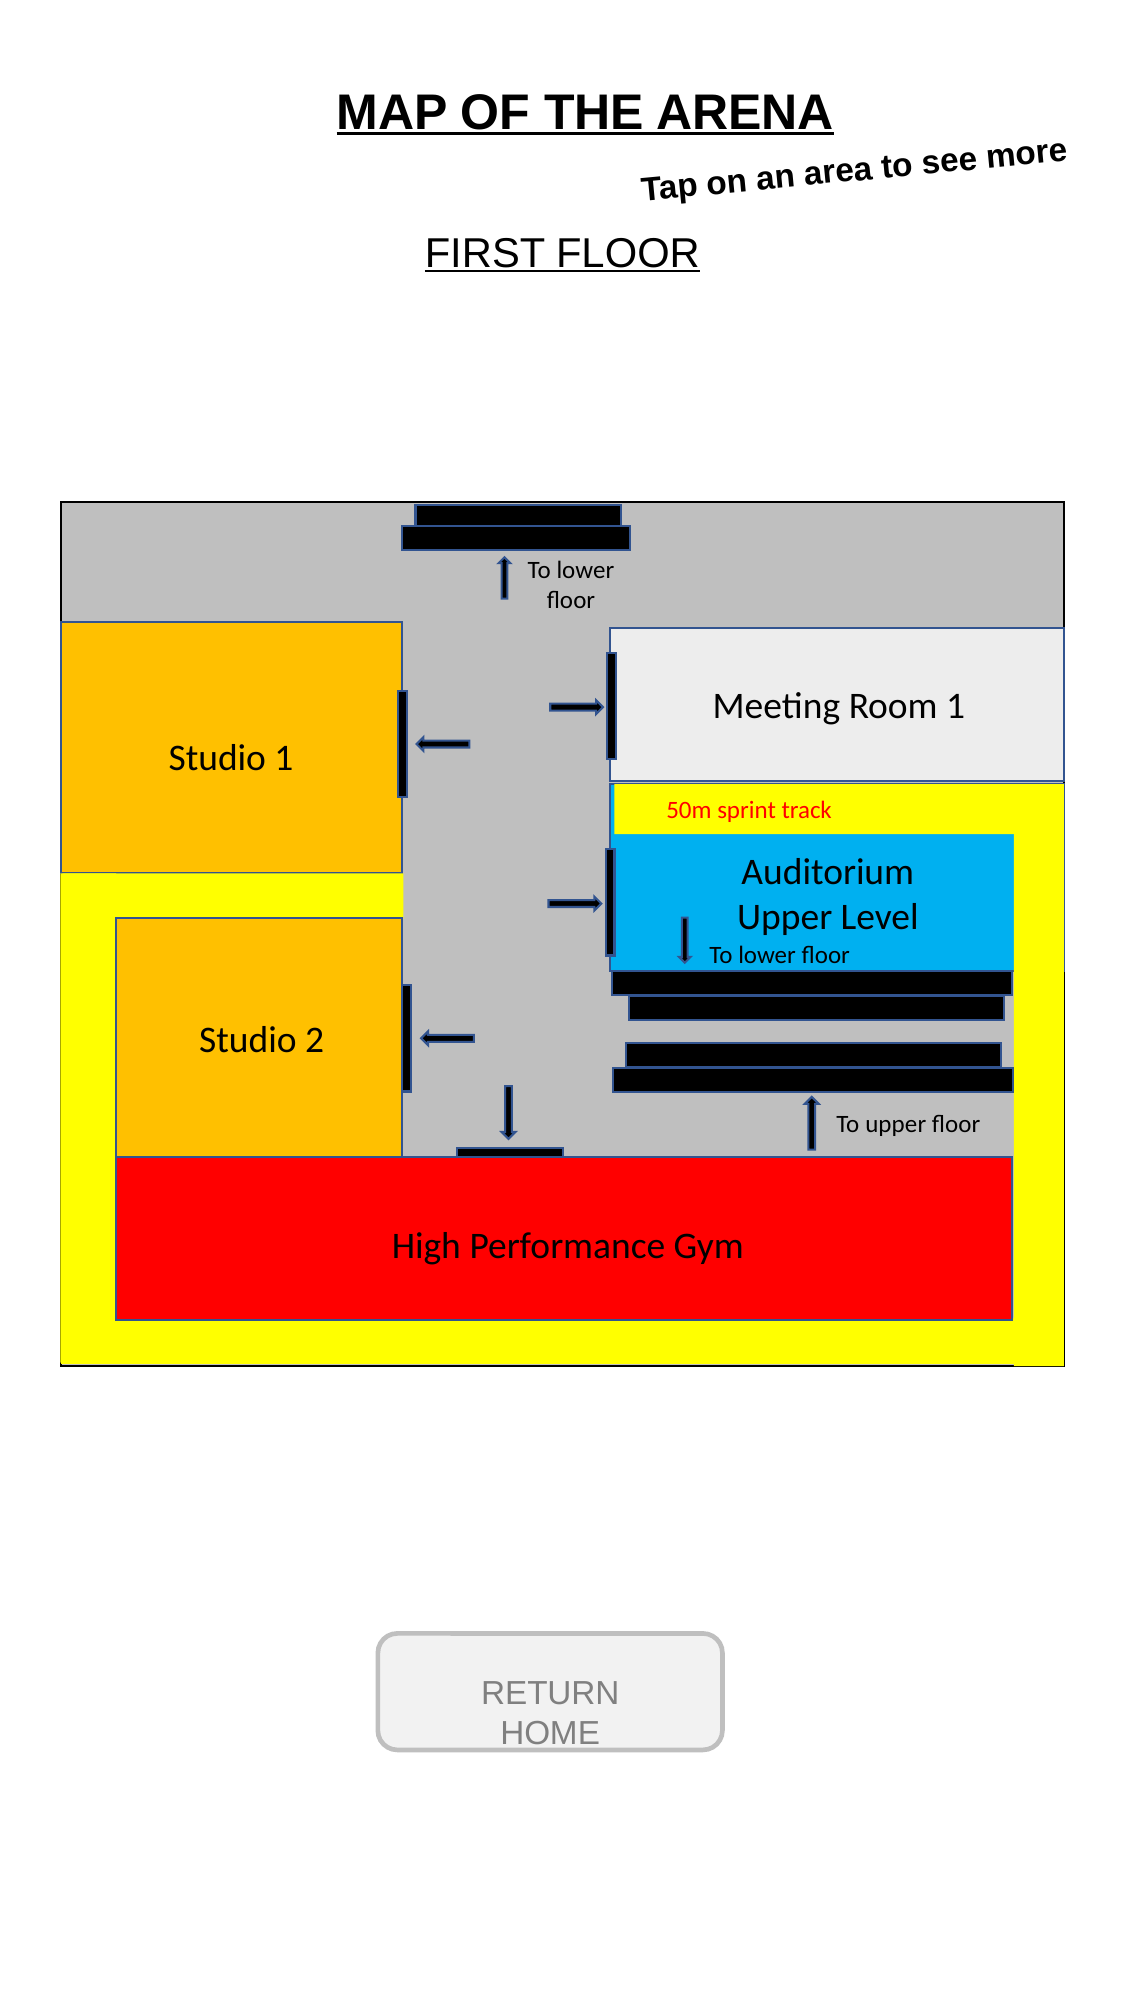

MAP OF THE ARENA
Tap on an area to see more
FIRST FLOOR

To lower floor

Meeting Room 1

Studio 1

50m sprint track
Auditorium
Upper Level

To lower floor

Studio 2

To upper floor

High Performance Gym

RETURN HOME